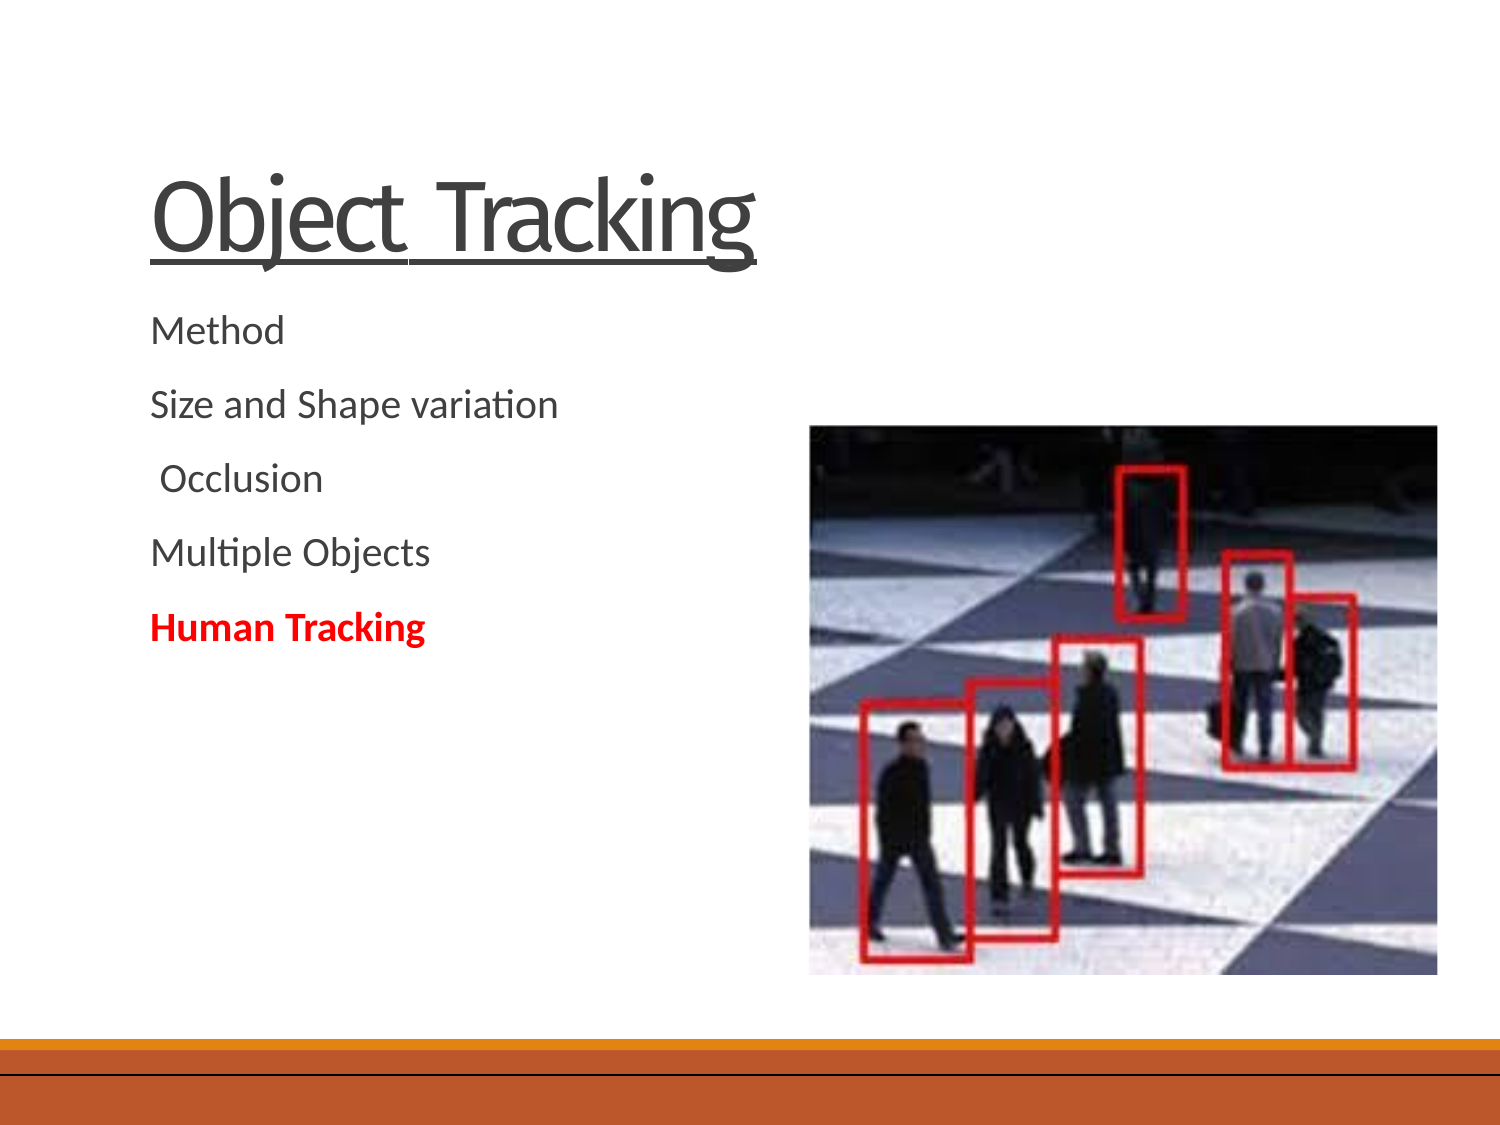

# Object Tracking
Method
Size and Shape variation  Occlusion
Multiple Objects
Human Tracking